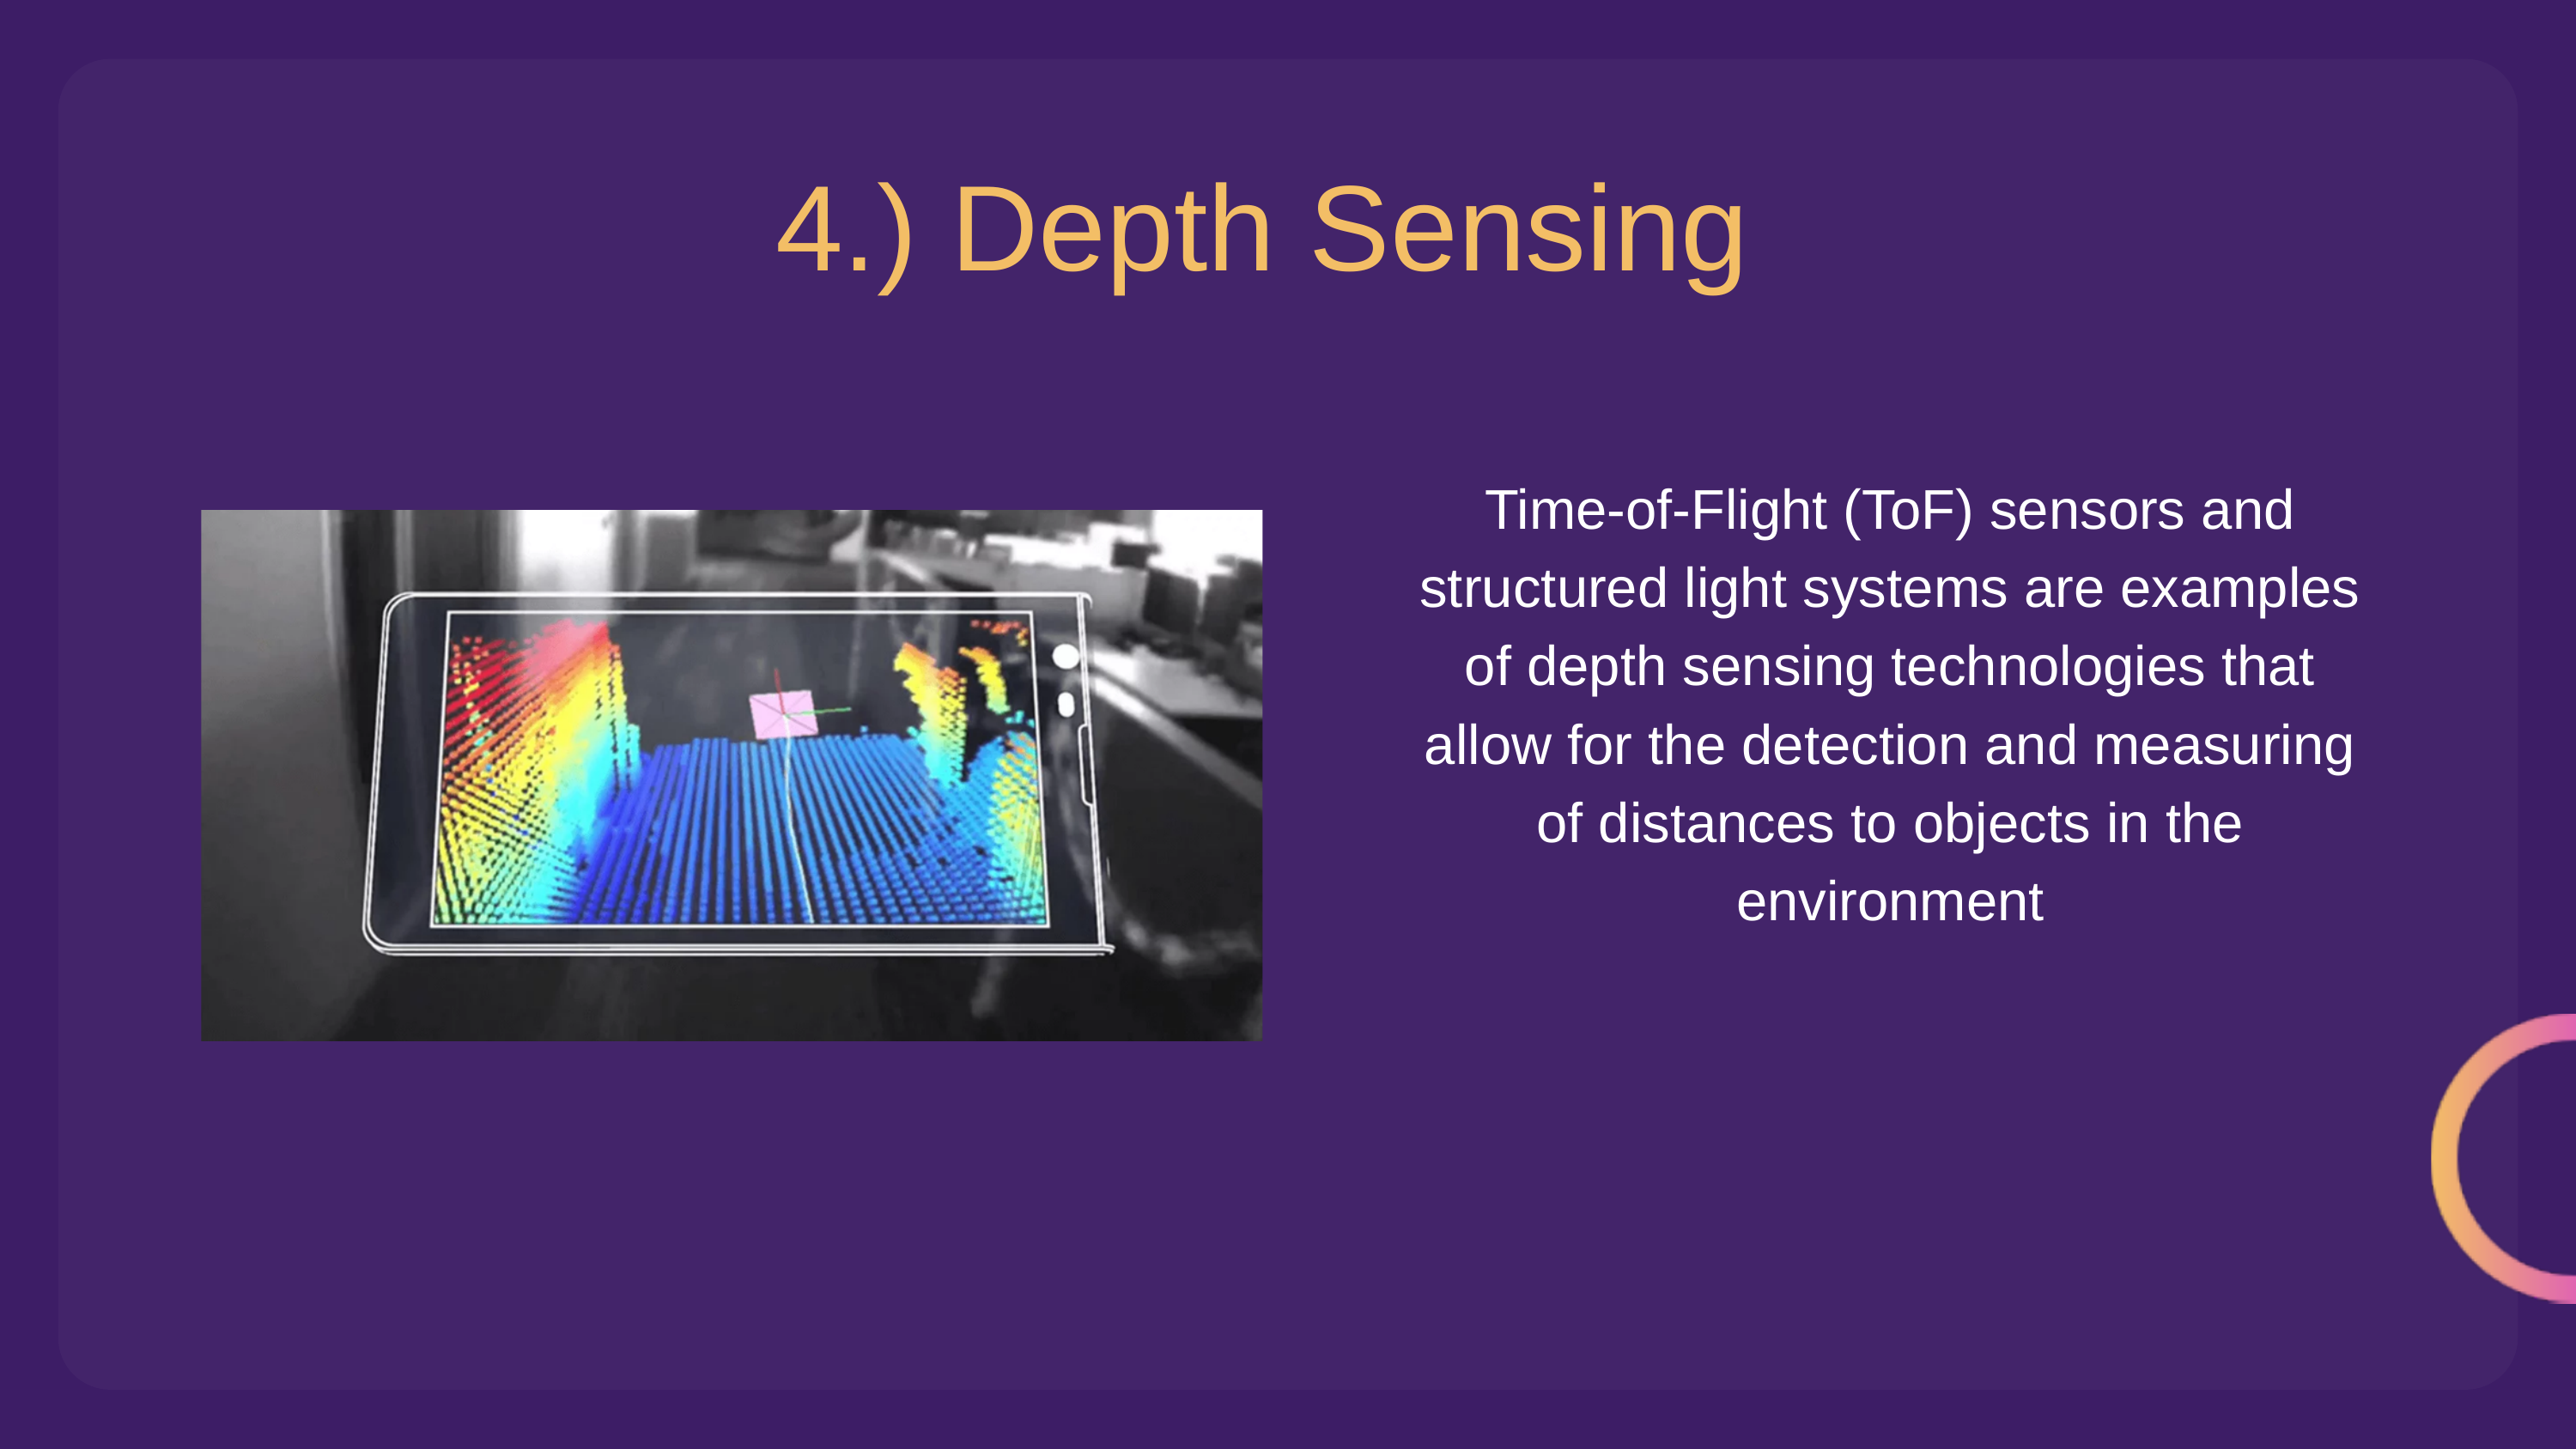

4.) Depth Sensing
Time-of-Flight (ToF) sensors and structured light systems are examples of depth sensing technologies that allow for the detection and measuring of distances to objects in the environment